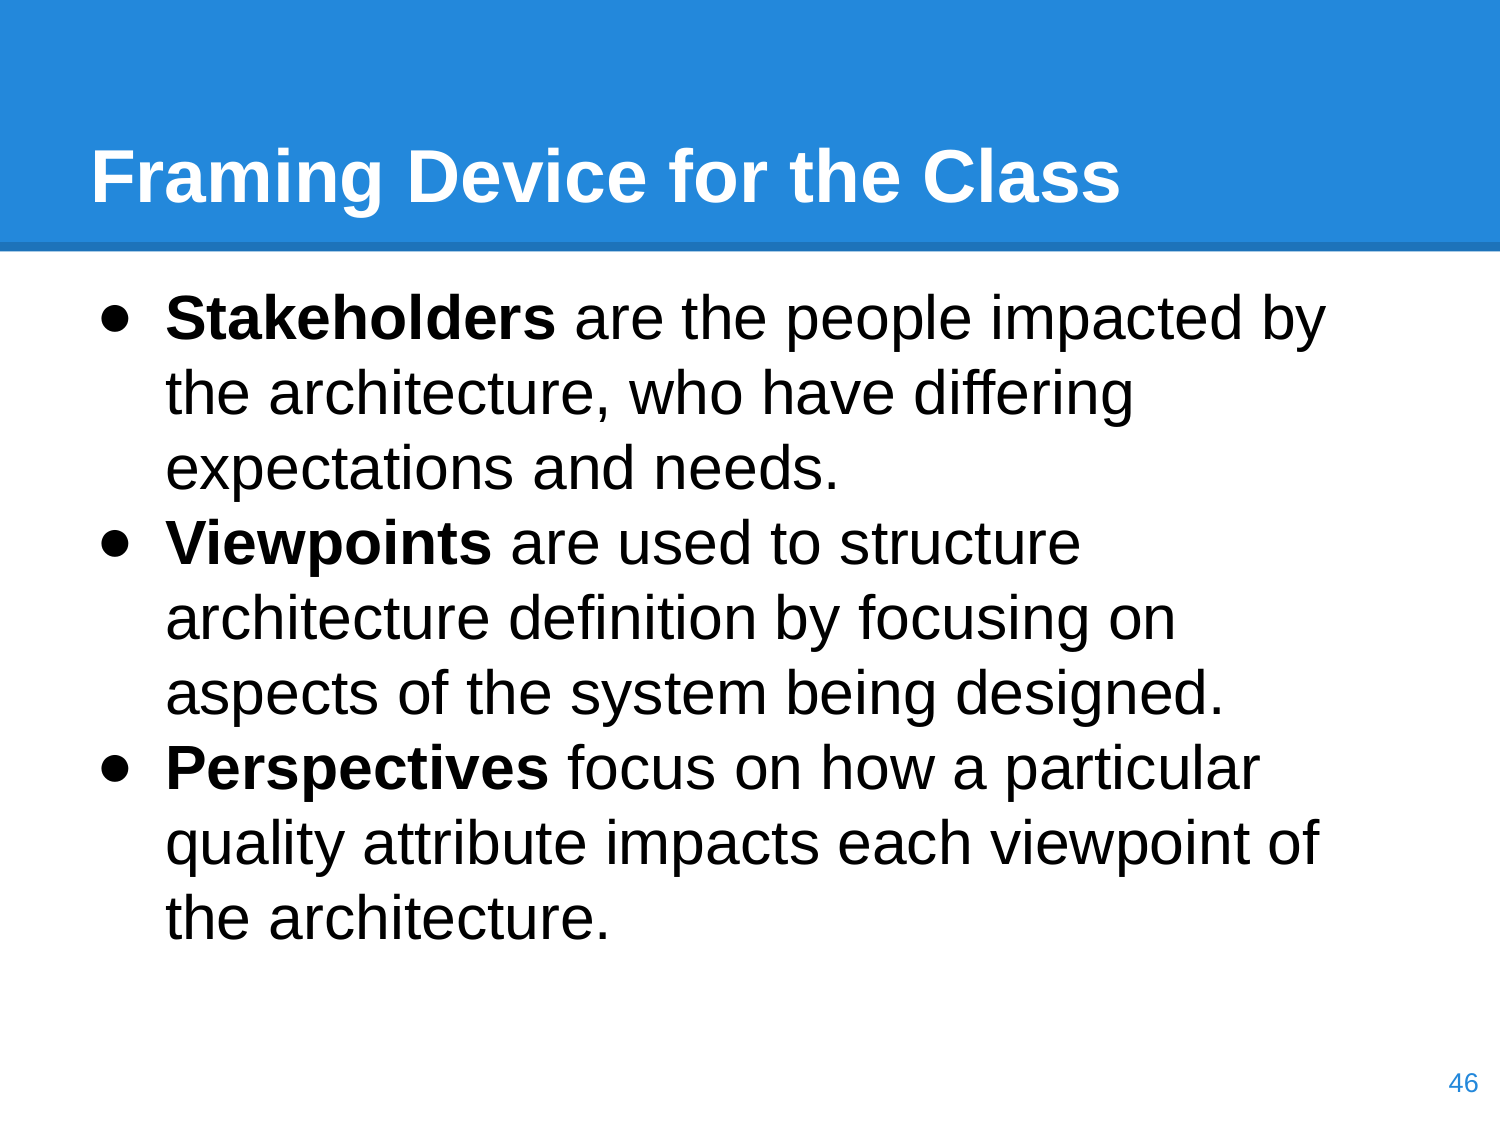

# Framing Device for the Class
Stakeholders are the people impacted by the architecture, who have differing expectations and needs.
Viewpoints are used to structure architecture definition by focusing on aspects of the system being designed.
Perspectives focus on how a particular quality attribute impacts each viewpoint of the architecture.

46